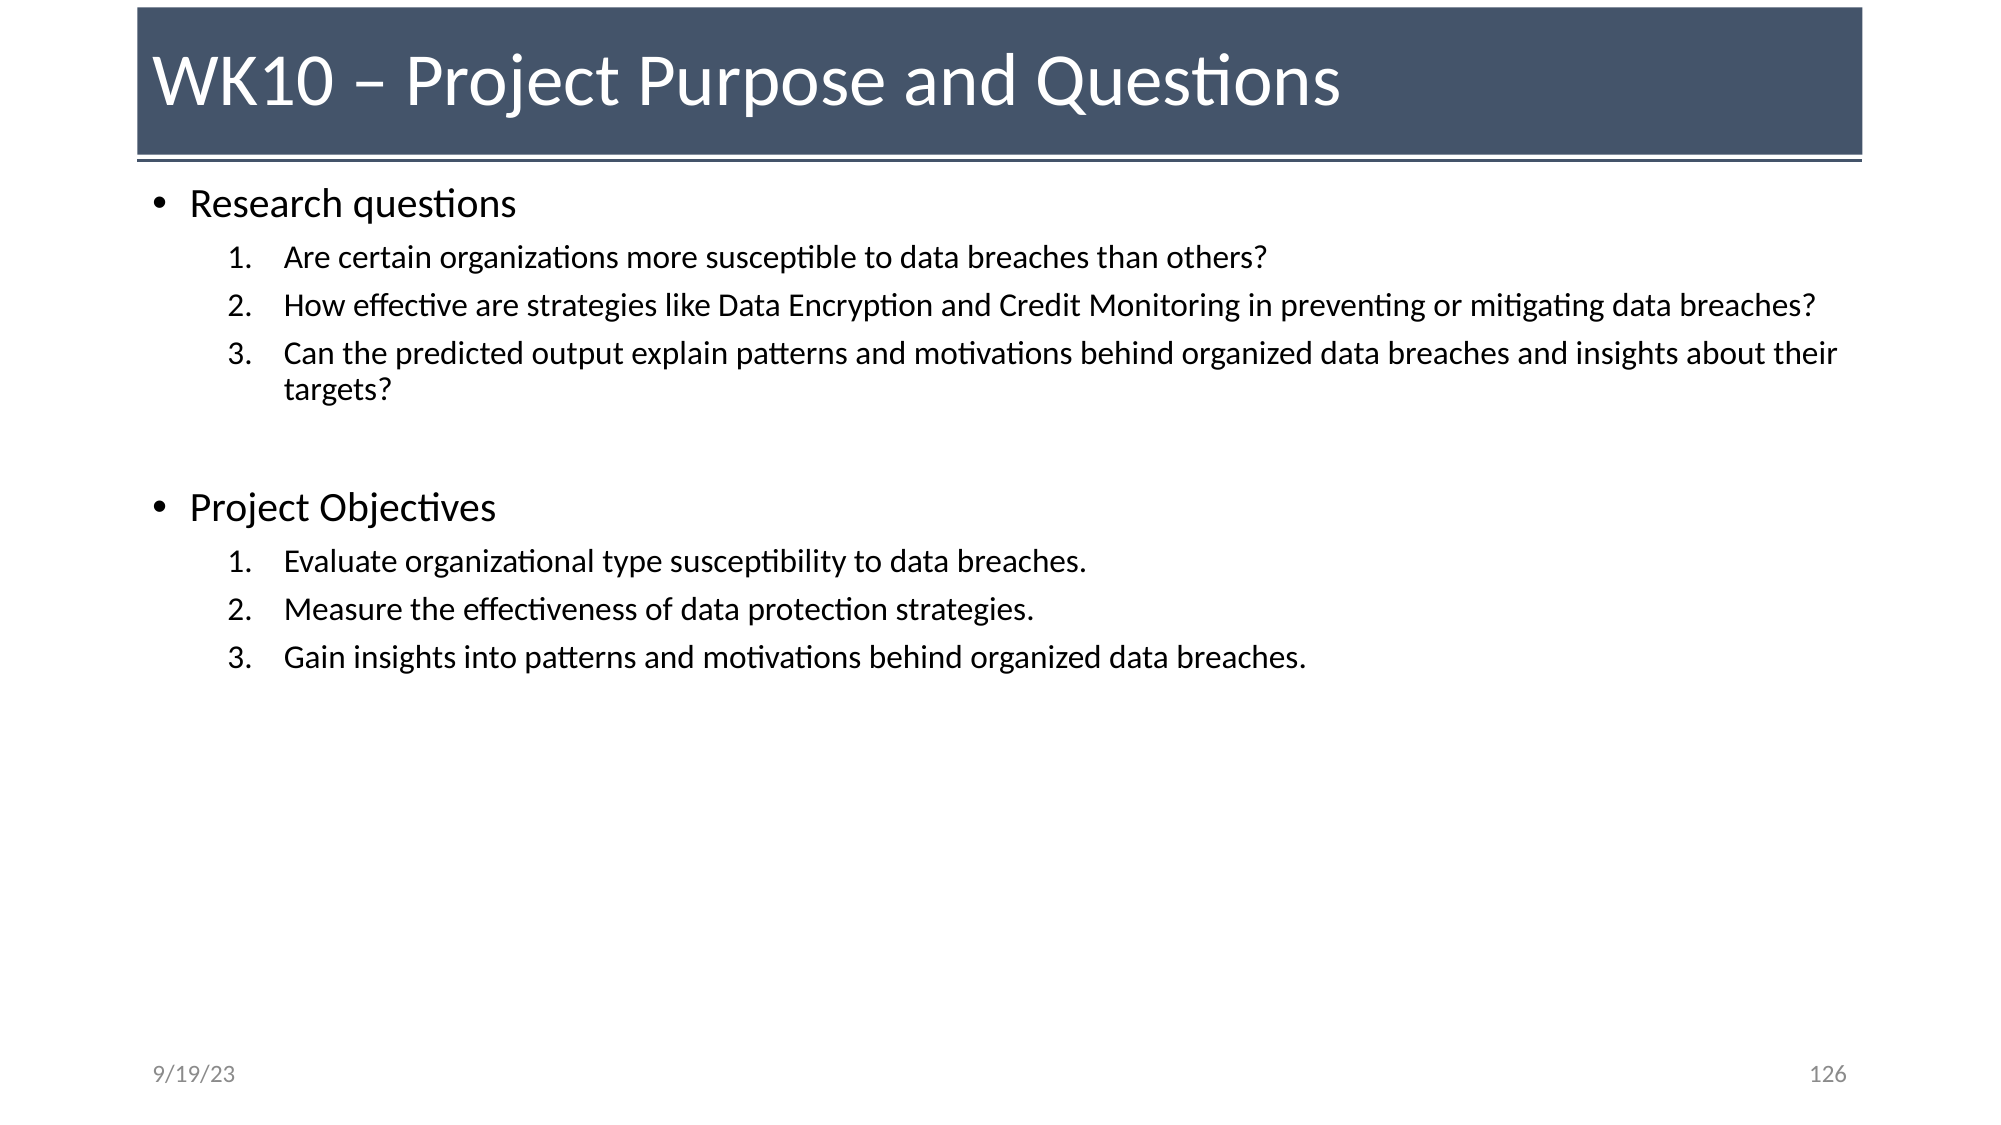

# WK10 – Project Purpose and Questions
Research questions
Are certain organizations more susceptible to data breaches than others?
How effective are strategies like Data Encryption and Credit Monitoring in preventing or mitigating data breaches?
Can the predicted output explain patterns and motivations behind organized data breaches and insights about their targets?

Project Objectives
Evaluate organizational type susceptibility to data breaches.
Measure the effectiveness of data protection strategies.
Gain insights into patterns and motivations behind organized data breaches.
9/19/23
126